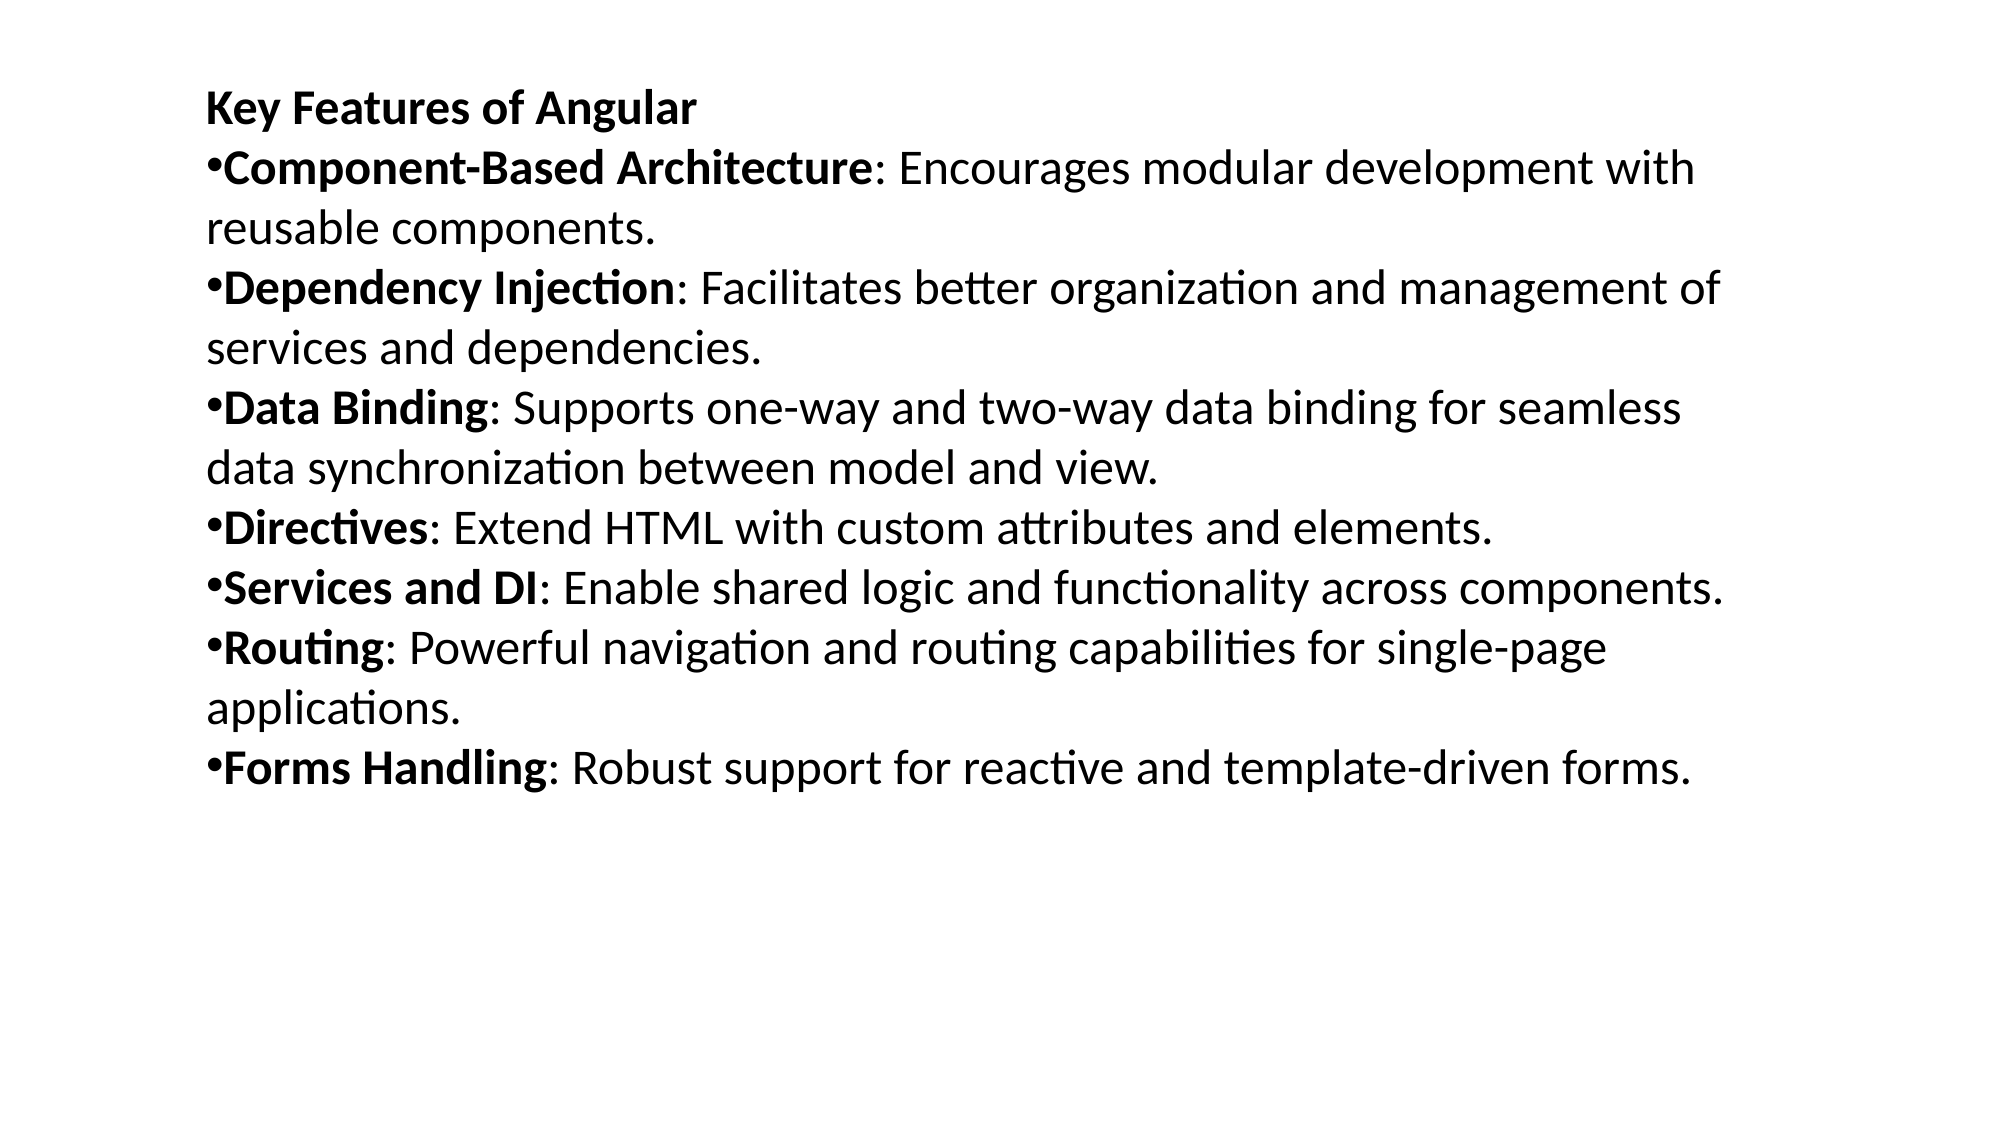

Key Features of Angular
Component-Based Architecture: Encourages modular development with reusable components.
Dependency Injection: Facilitates better organization and management of services and dependencies.
Data Binding: Supports one-way and two-way data binding for seamless data synchronization between model and view.
Directives: Extend HTML with custom attributes and elements.
Services and DI: Enable shared logic and functionality across components.
Routing: Powerful navigation and routing capabilities for single-page applications.
Forms Handling: Robust support for reactive and template-driven forms.